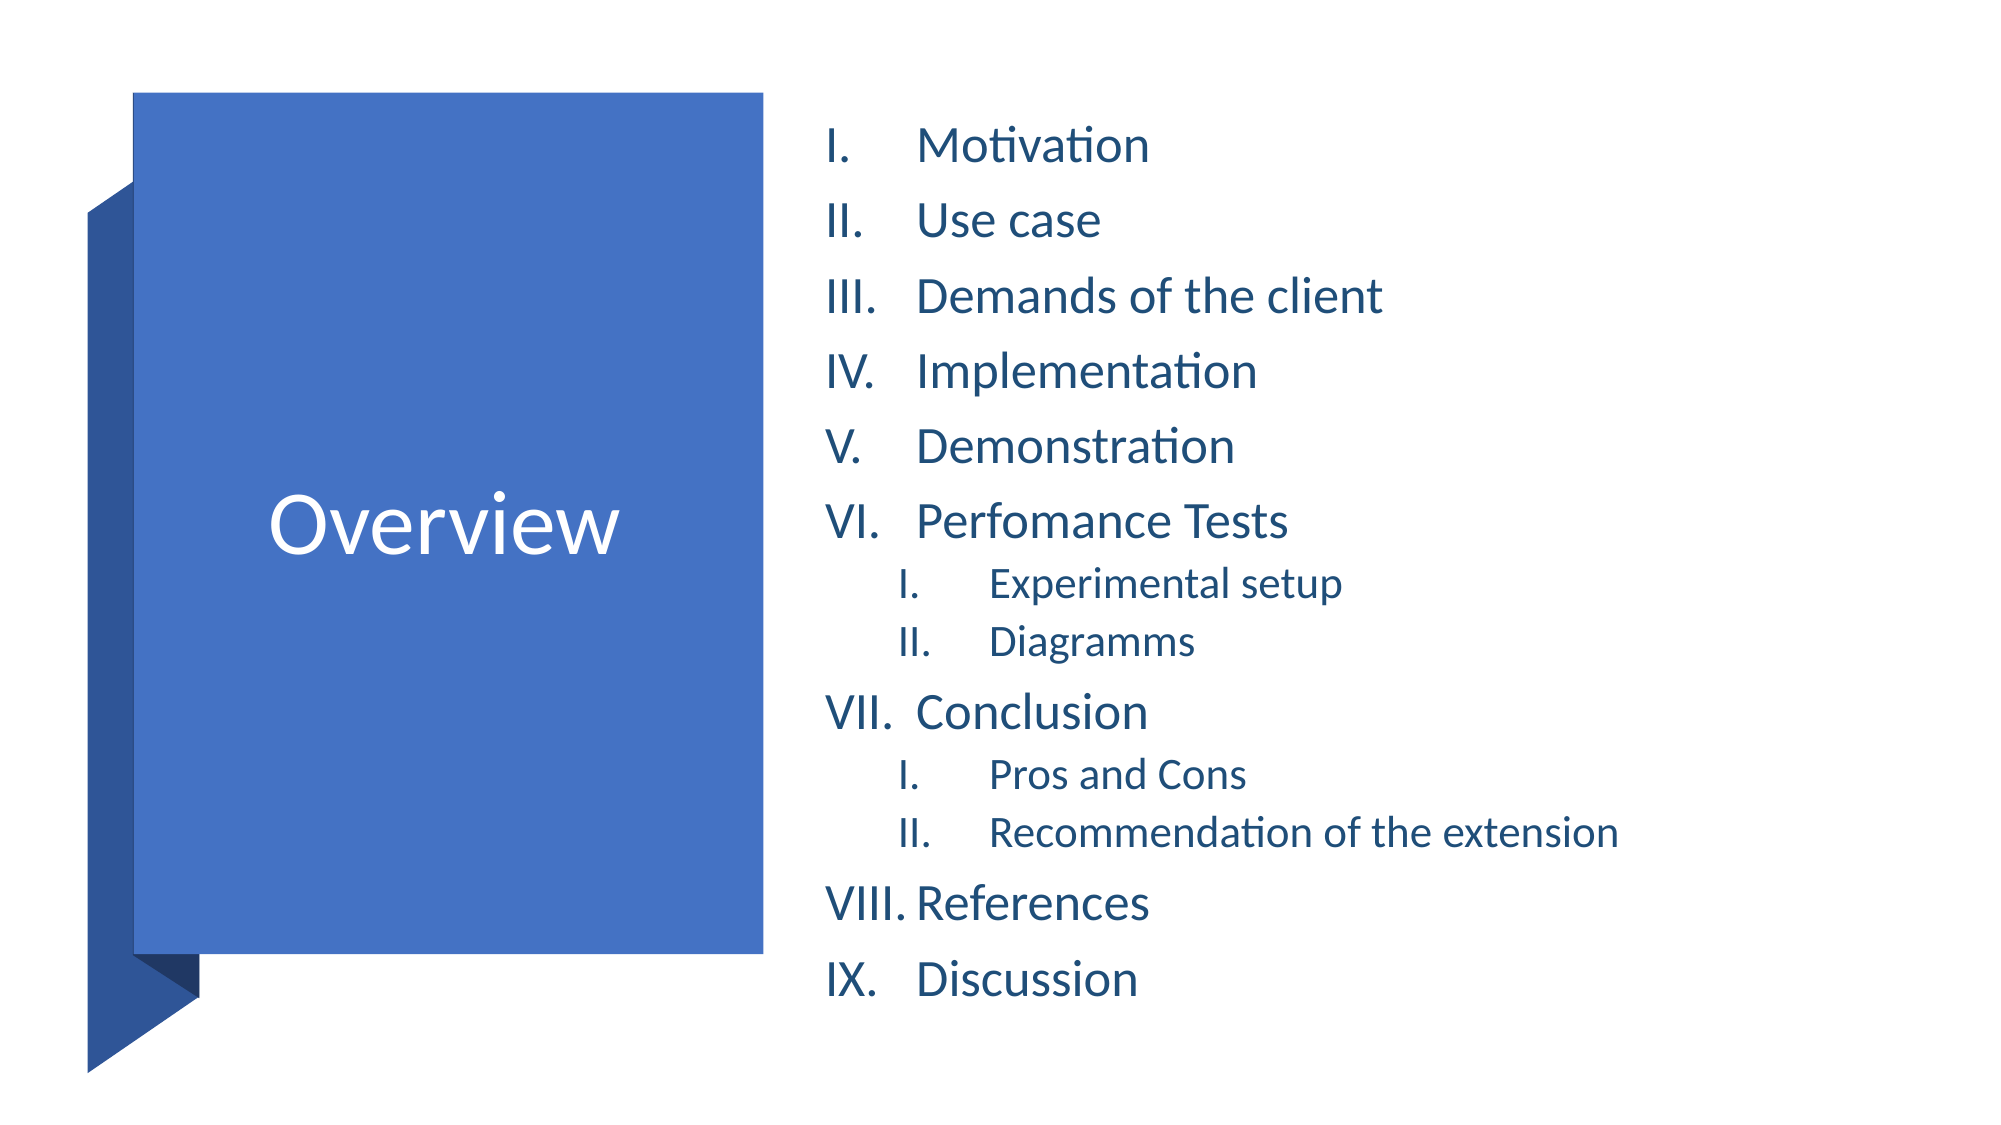

Motivation
Use case
Demands of the client
Implementation
Demonstration
Perfomance Tests
Experimental setup
Diagramms
Conclusion
Pros and Cons
Recommendation of the extension
References
Discussion
# Overview
2